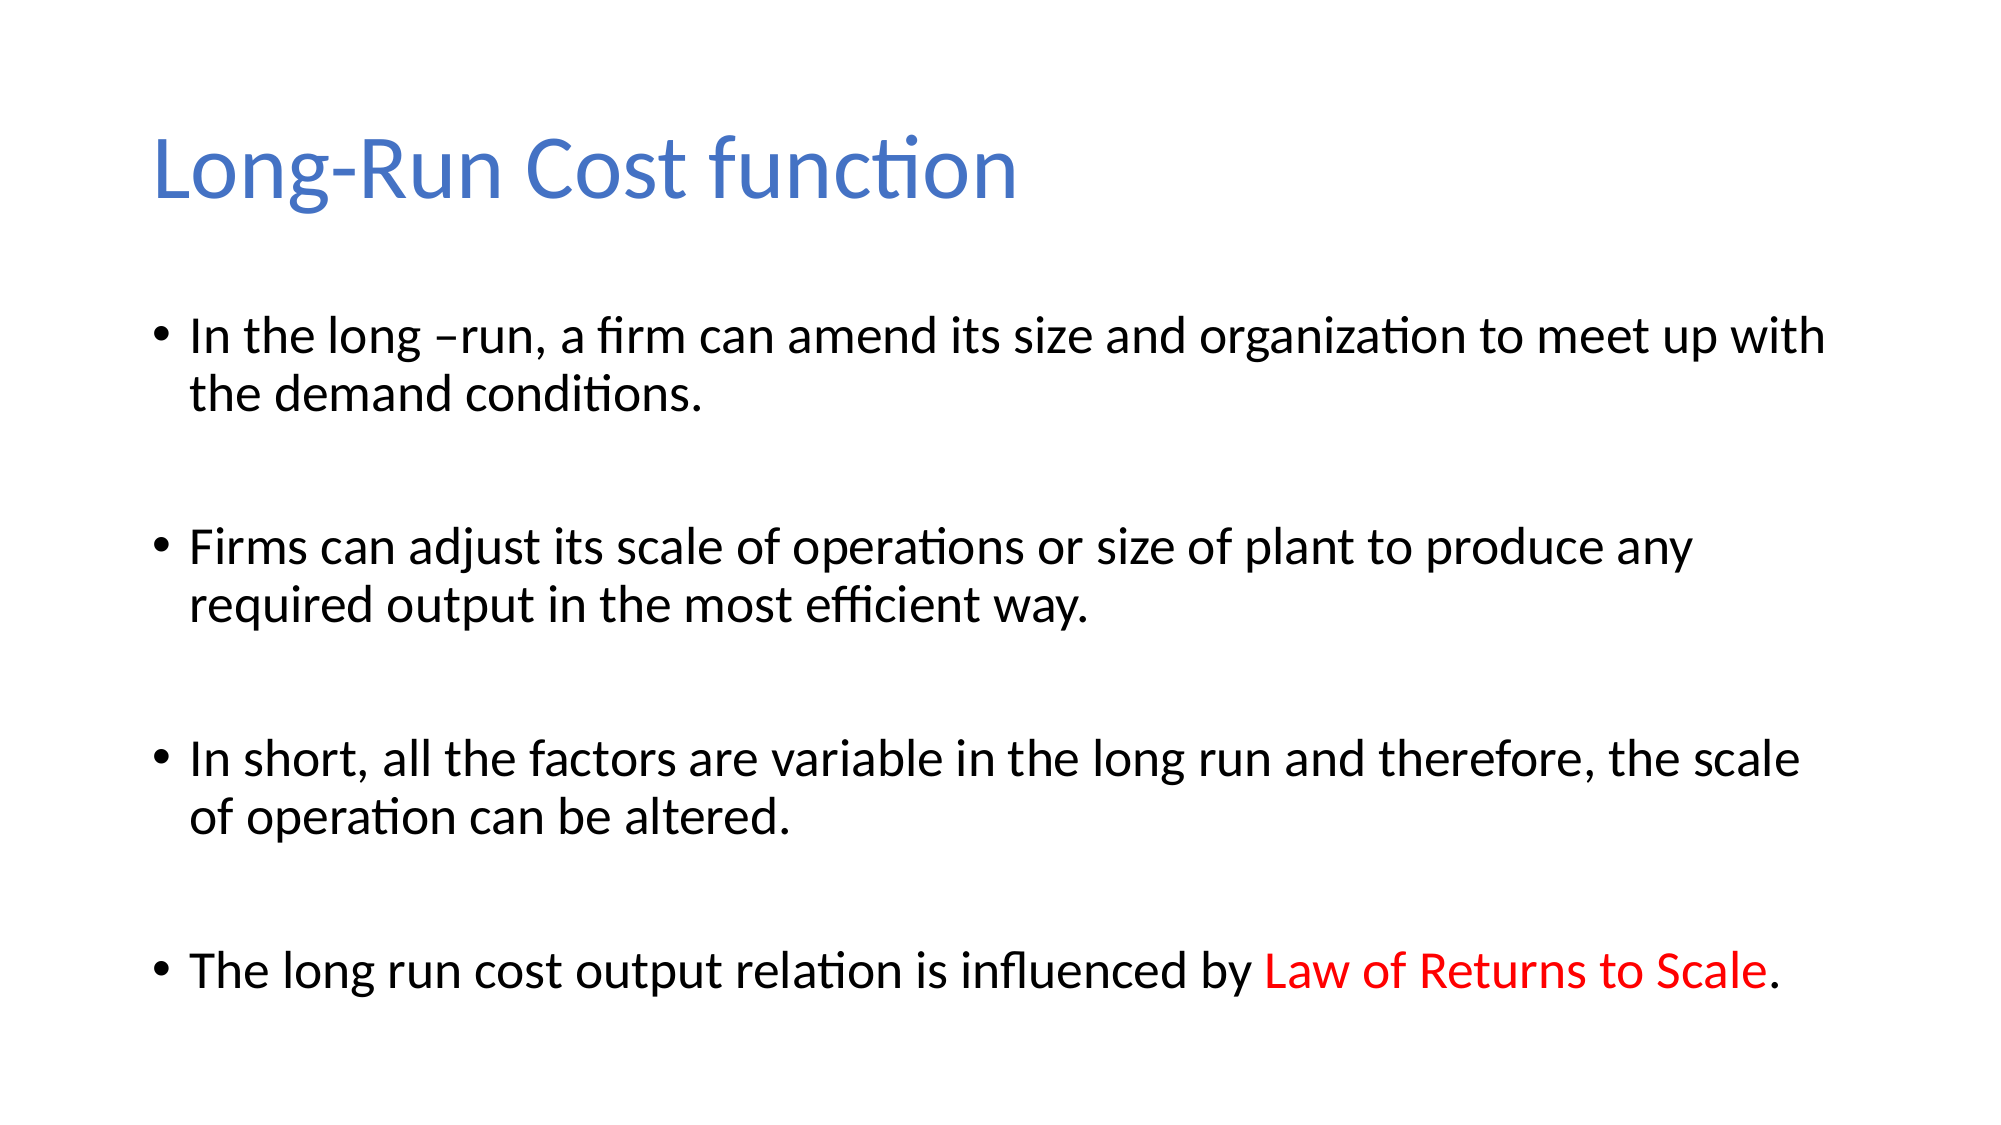

# Long-Run Cost function
In the long –run, a firm can amend its size and organization to meet up with the demand conditions.

Firms can adjust its scale of operations or size of plant to produce any required output in the most efficient way.

In short, all the factors are variable in the long run and therefore, the scale of operation can be altered.

The long run cost output relation is influenced by Law of Returns to Scale.